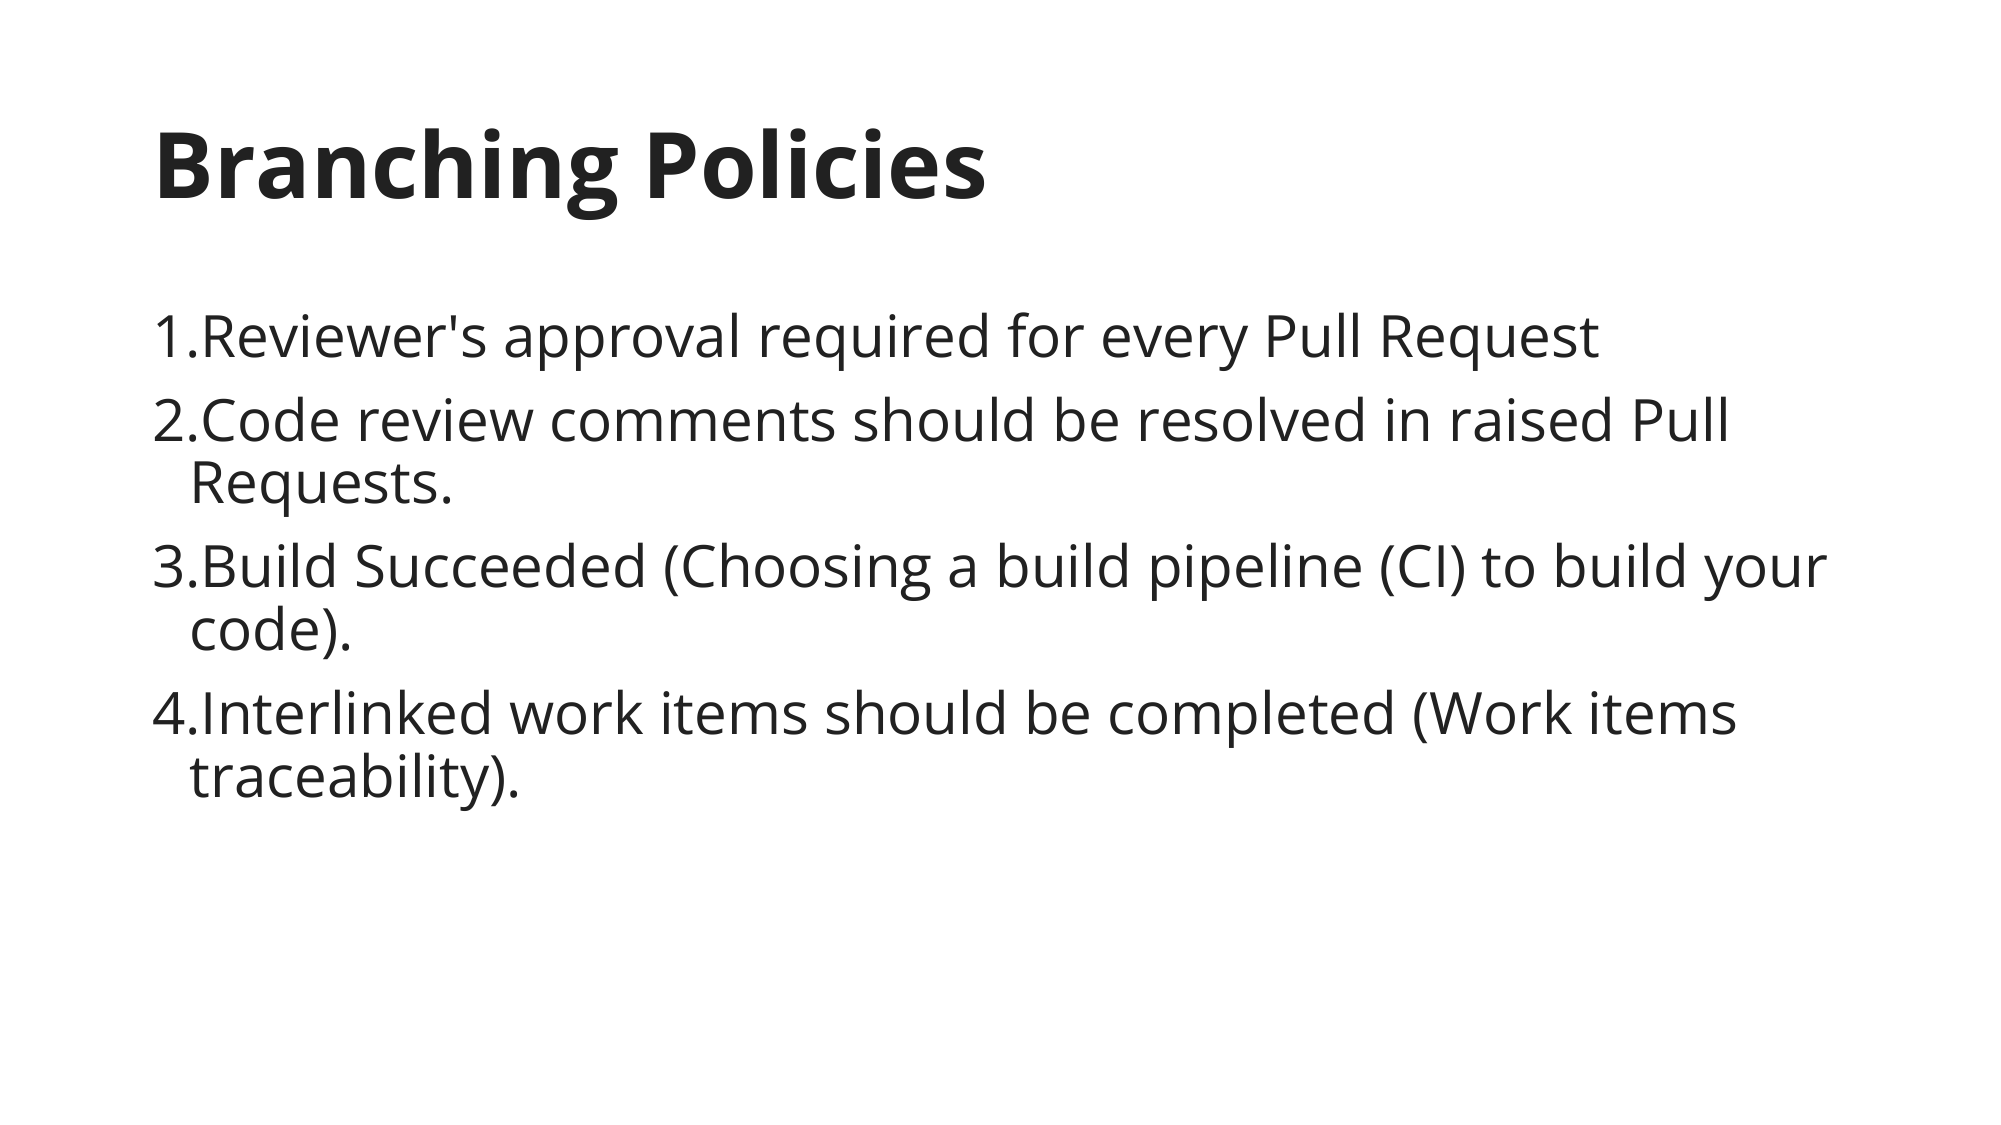

# Branching Policies
Reviewer's approval required for every Pull Request
Code review comments should be resolved in raised Pull Requests.
Build Succeeded (Choosing a build pipeline (CI) to build your code).
Interlinked work items should be completed (Work items traceability).